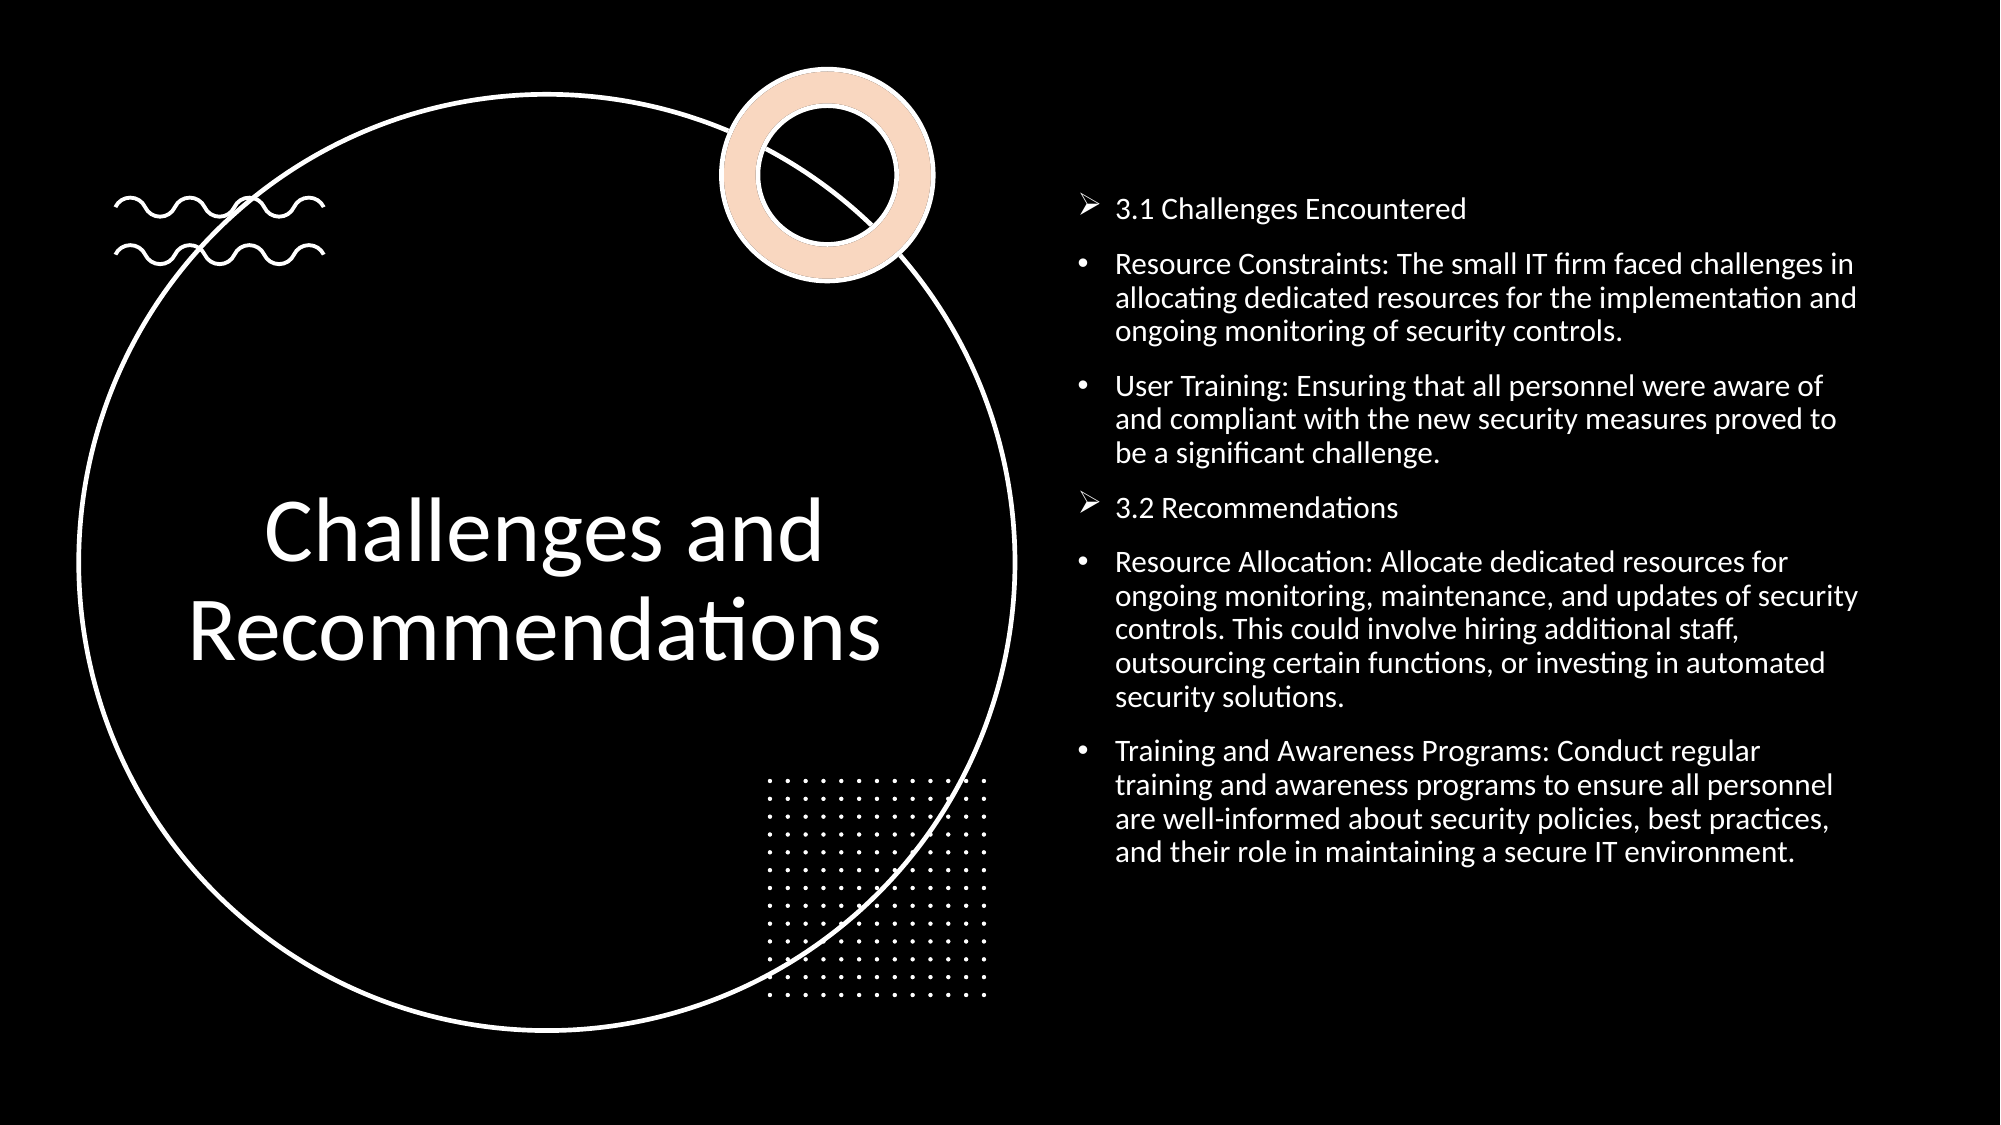

3.1 Challenges Encountered
Resource Constraints: The small IT firm faced challenges in allocating dedicated resources for the implementation and ongoing monitoring of security controls.
User Training: Ensuring that all personnel were aware of and compliant with the new security measures proved to be a significant challenge.
3.2 Recommendations
Resource Allocation: Allocate dedicated resources for ongoing monitoring, maintenance, and updates of security controls. This could involve hiring additional staff, outsourcing certain functions, or investing in automated security solutions.
Training and Awareness Programs: Conduct regular training and awareness programs to ensure all personnel are well-informed about security policies, best practices, and their role in maintaining a secure IT environment.

# Challenges and Recommendations